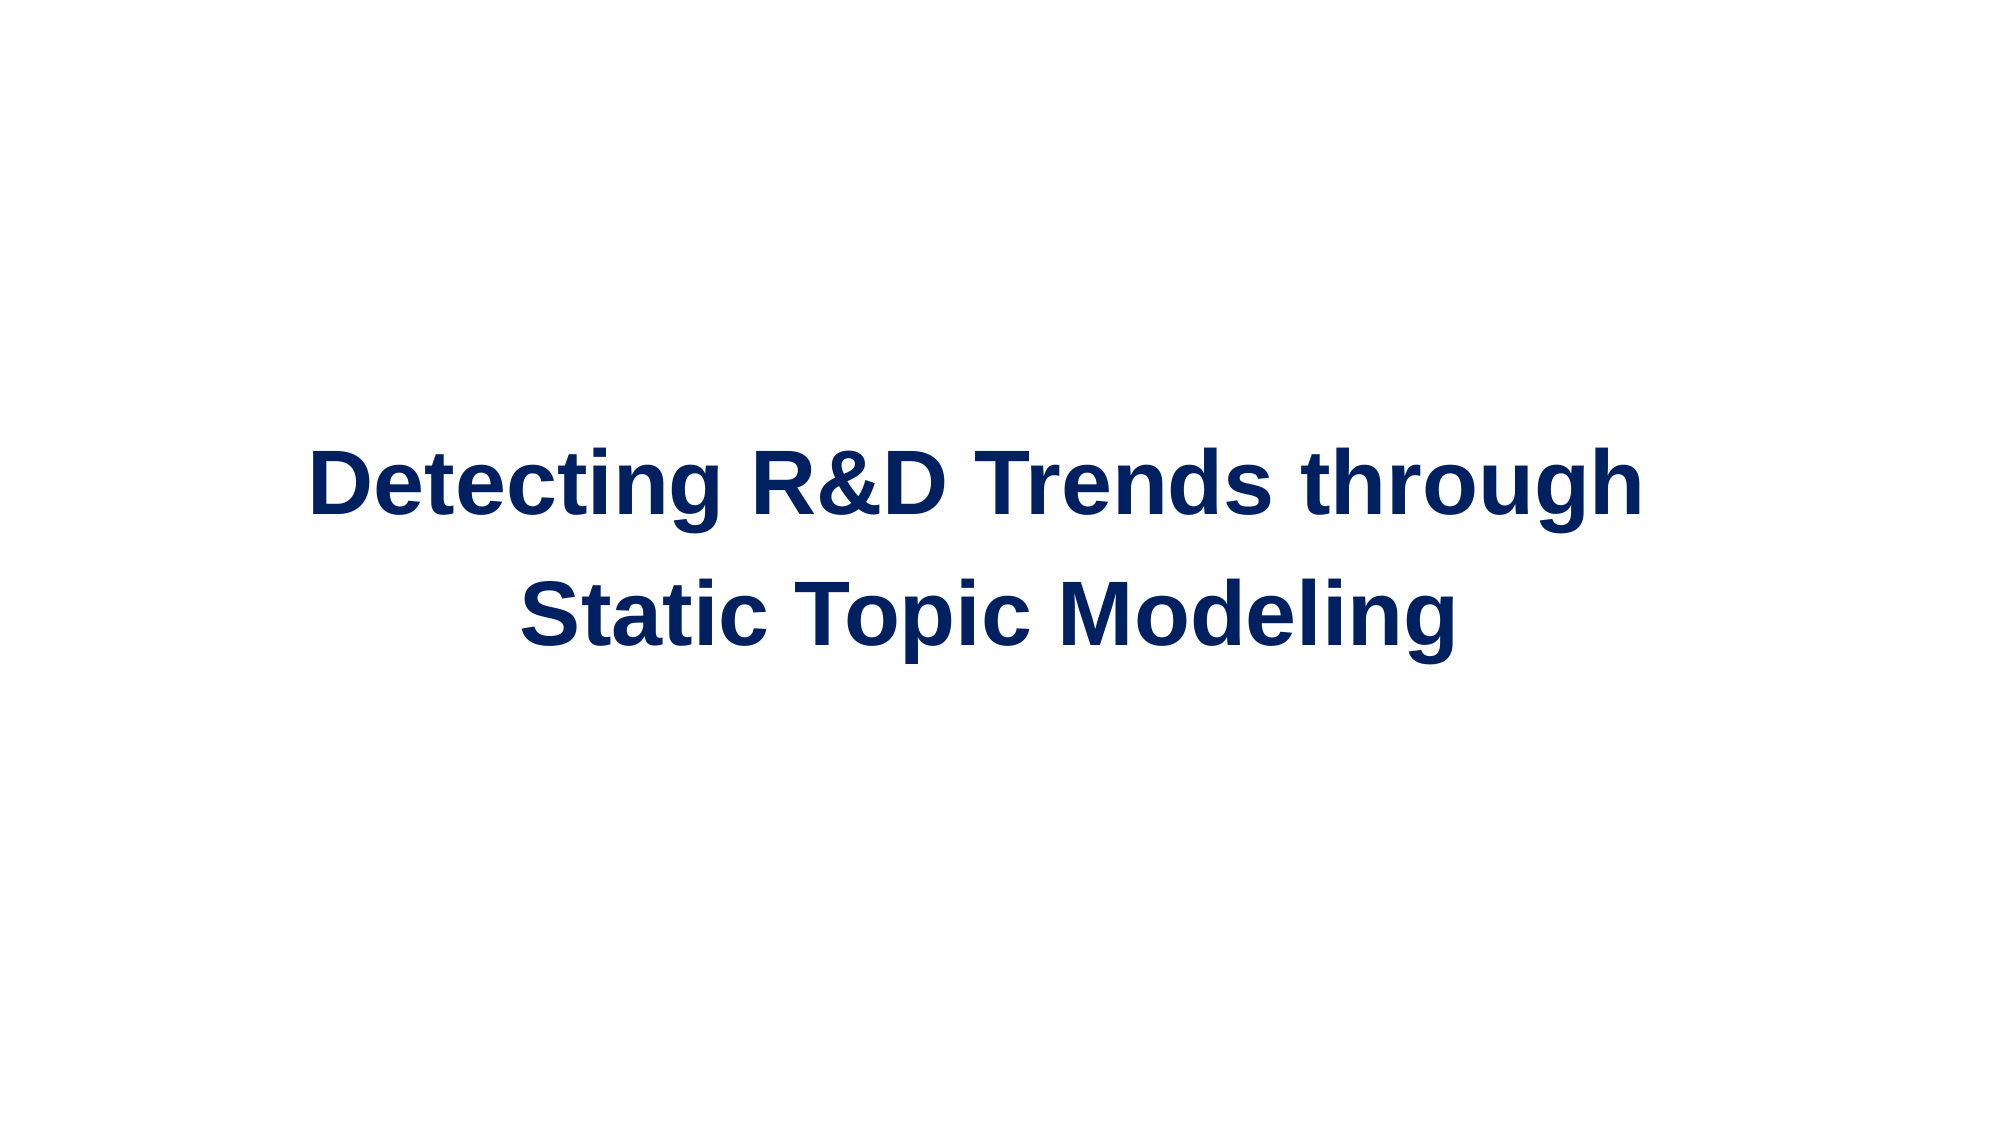

Detecting R&D Trends through
Static Topic Modeling